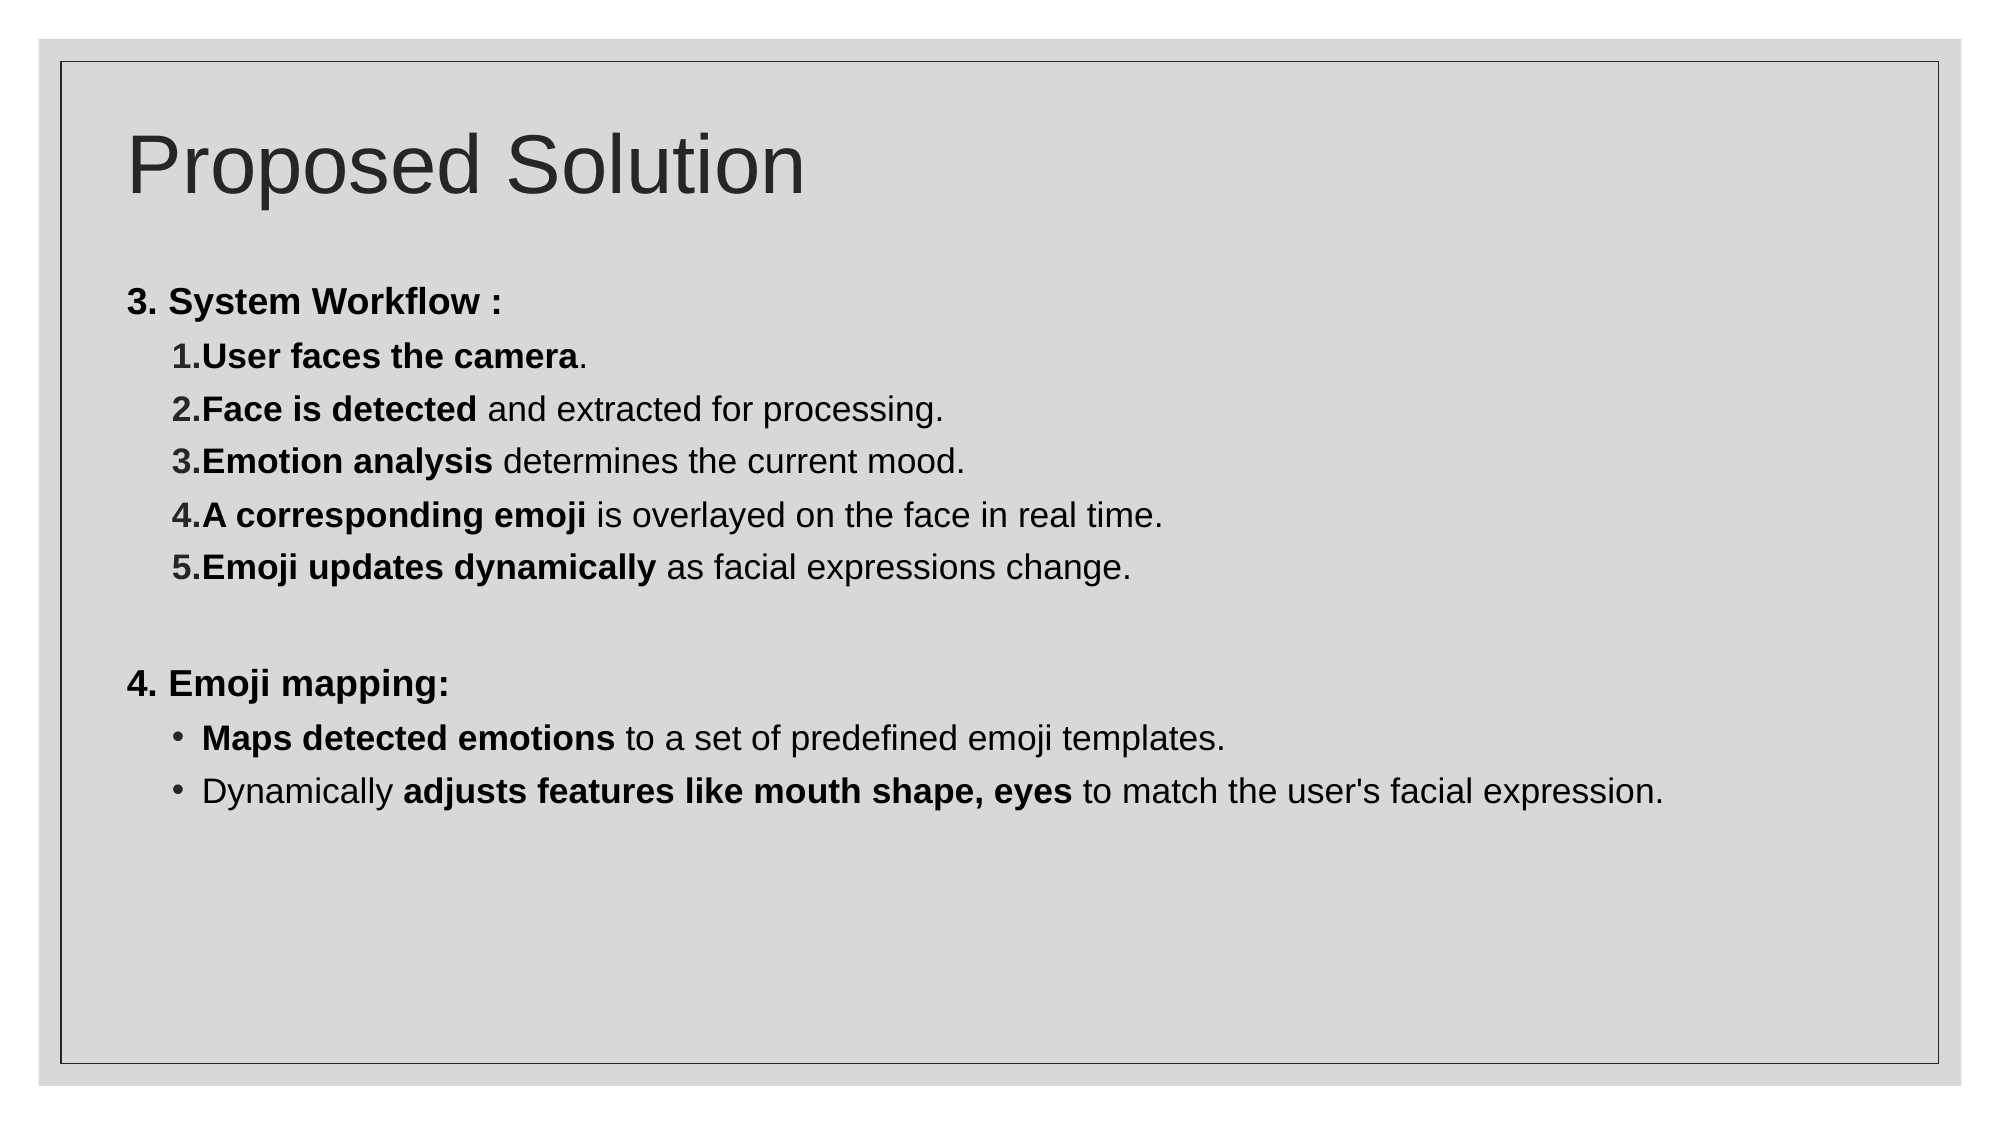

# Proposed Solution
3. System Workflow :
User faces the camera.
Face is detected and extracted for processing.
Emotion analysis determines the current mood.
A corresponding emoji is overlayed on the face in real time.
Emoji updates dynamically as facial expressions change.
4. Emoji mapping:
Maps detected emotions to a set of predefined emoji templates.
Dynamically adjusts features like mouth shape, eyes to match the user's facial expression.